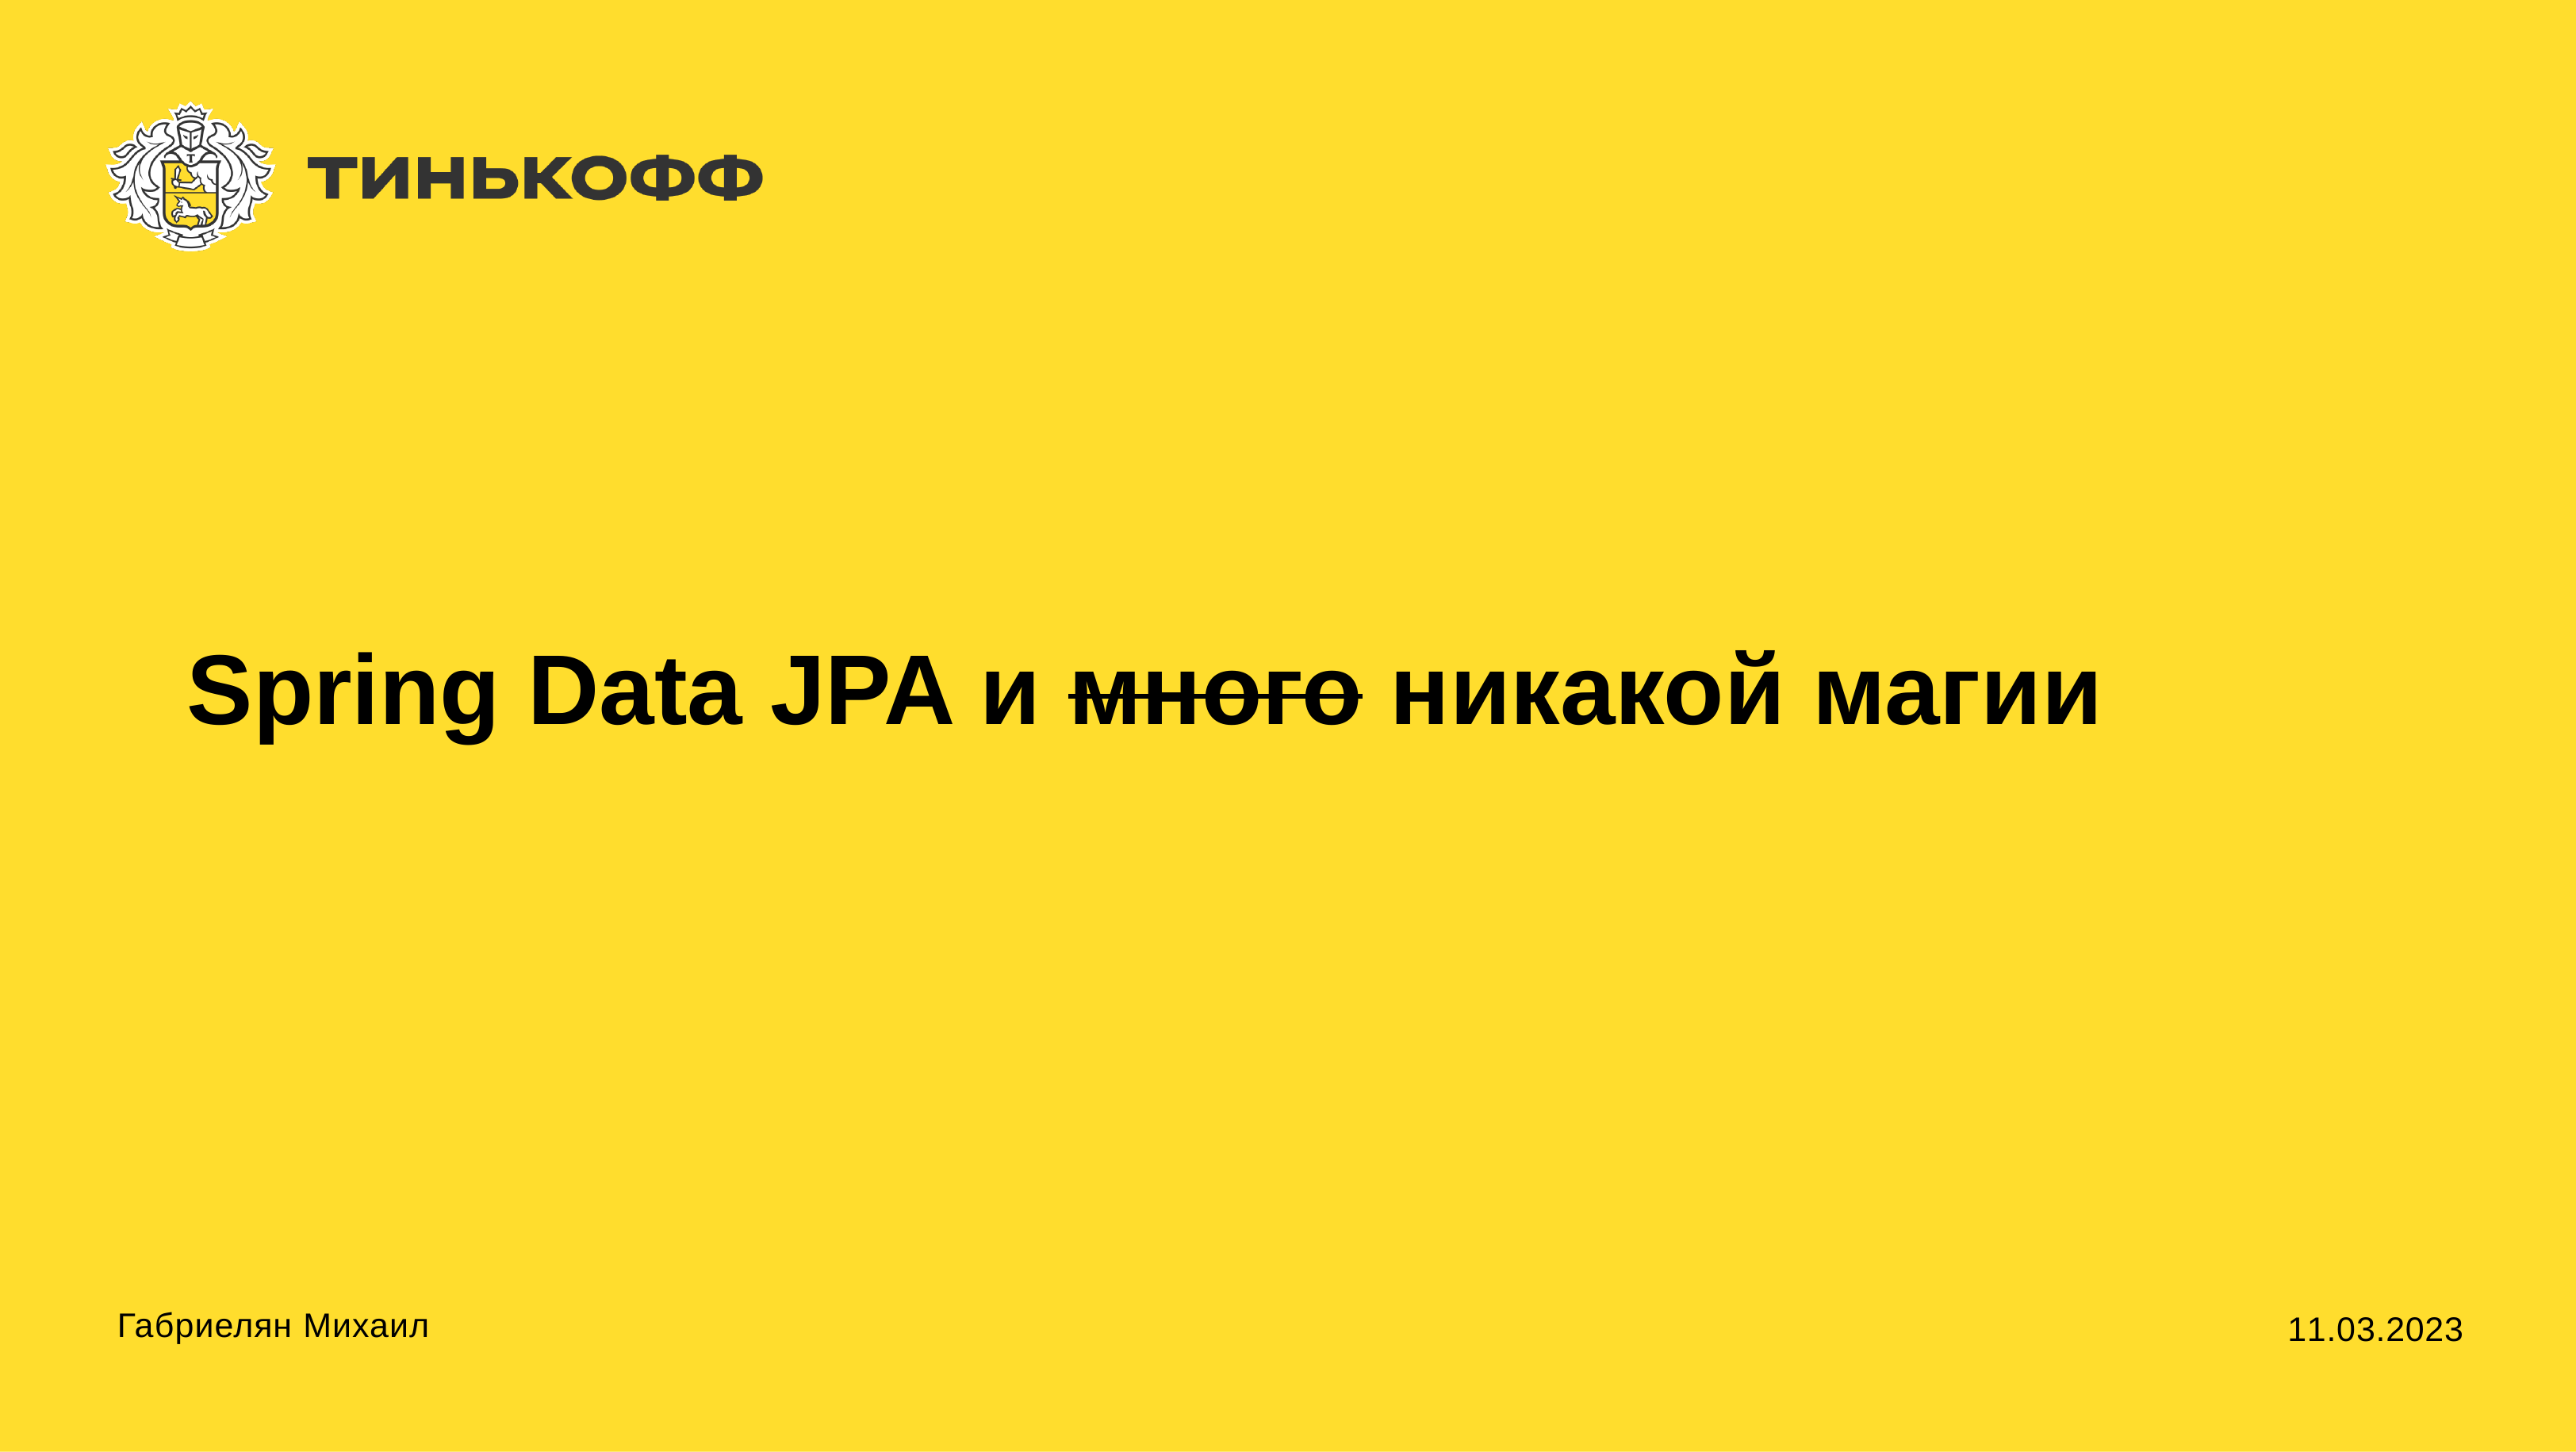

Spring Data JPA и много никакой магии
11.03.2023
Габриелян Михаил